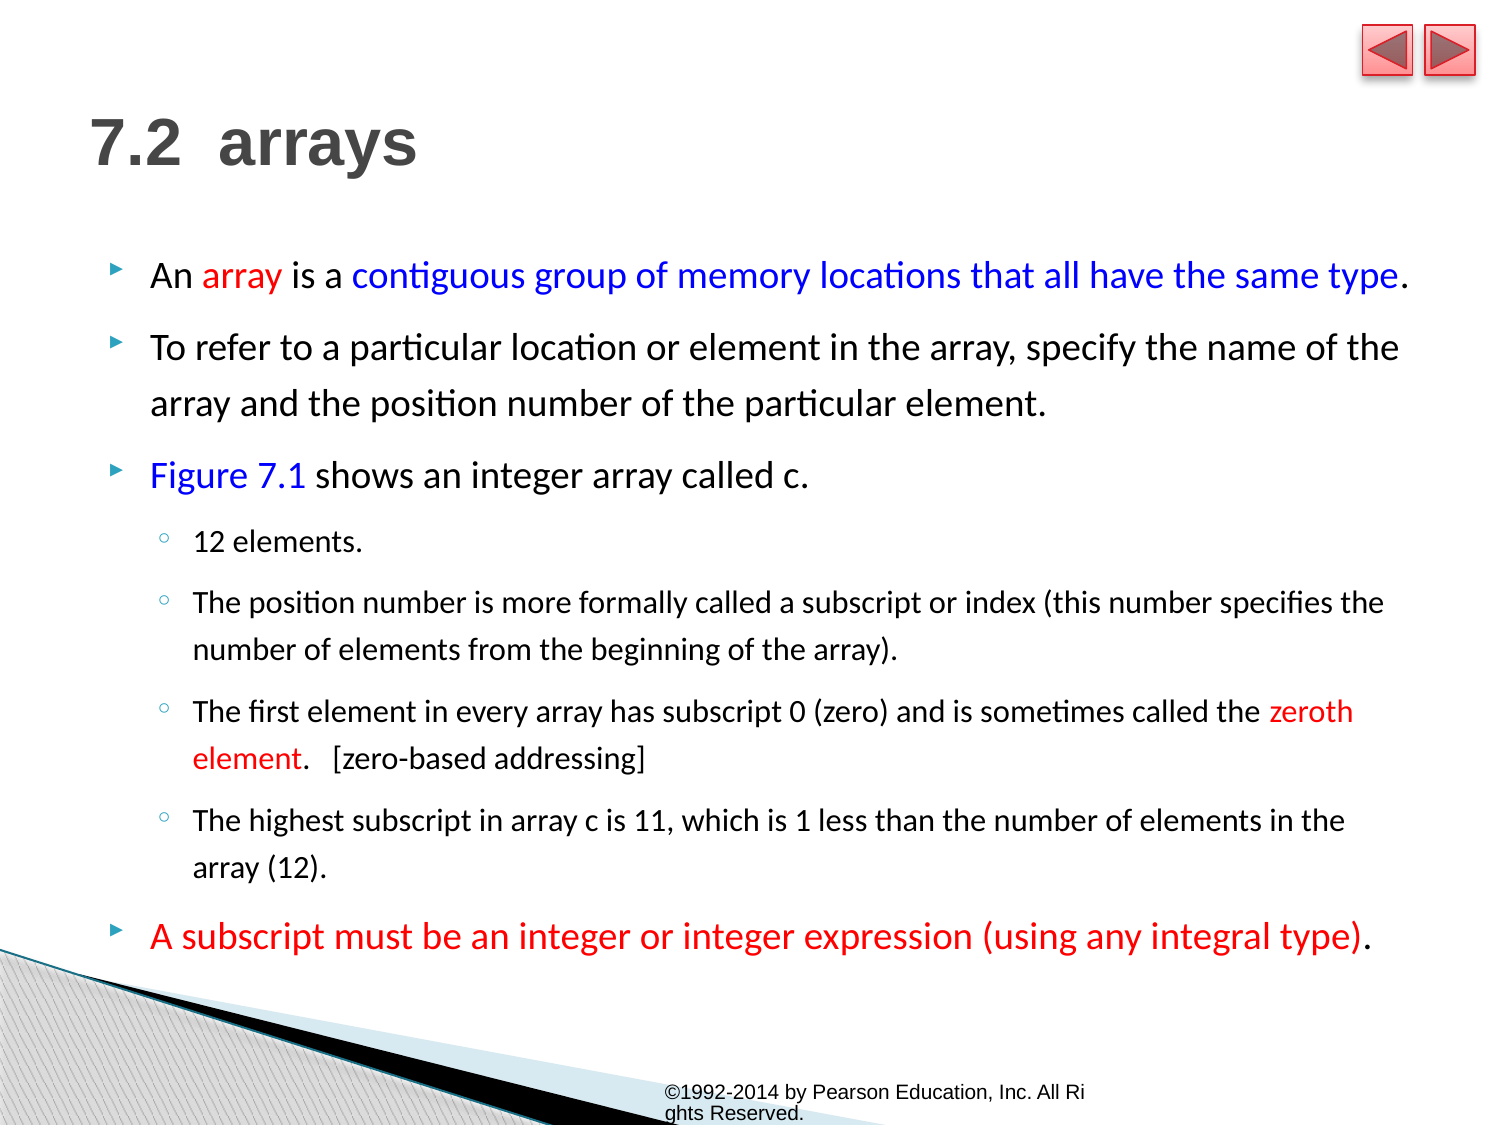

# 7.2  arrays
An array is a contiguous group of memory locations that all have the same type.
To refer to a particular location or element in the array, specify the name of the array and the position number of the particular element.
Figure 7.1 shows an integer array called c.
12 elements.
The position number is more formally called a subscript or index (this number specifies the number of elements from the beginning of the array).
The first element in every array has subscript 0 (zero) and is sometimes called the zeroth element.   [zero-based addressing]
The highest subscript in array c is 11, which is 1 less than the number of elements in the array (12).
A subscript must be an integer or integer expression (using any integral type).
©1992-2014 by Pearson Education, Inc. All Rights Reserved.